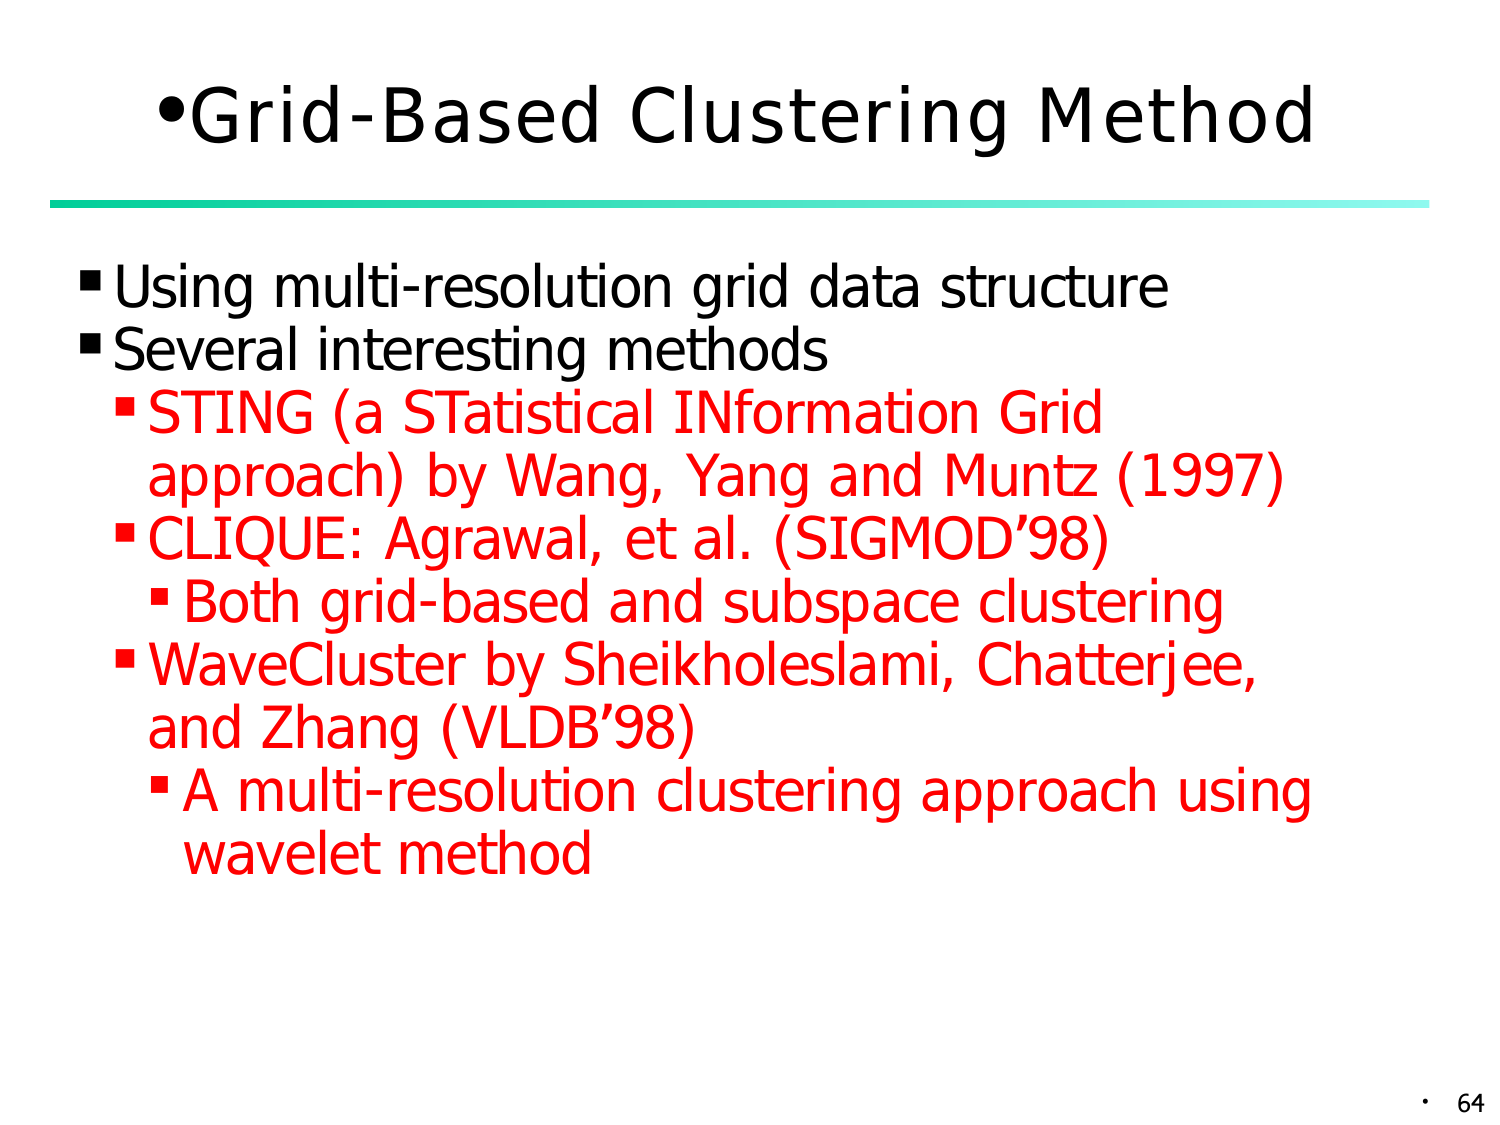

Grid-Based Clustering Method
Using multi-resolution grid data structure
Several interesting methods
STING (a STatistical INformation Grid approach) by Wang, Yang and Muntz (1997)
CLIQUE: Agrawal, et al. (SIGMOD’98)
Both grid-based and subspace clustering
WaveCluster by Sheikholeslami, Chatterjee, and Zhang (VLDB’98)
A multi-resolution clustering approach using wavelet method
64